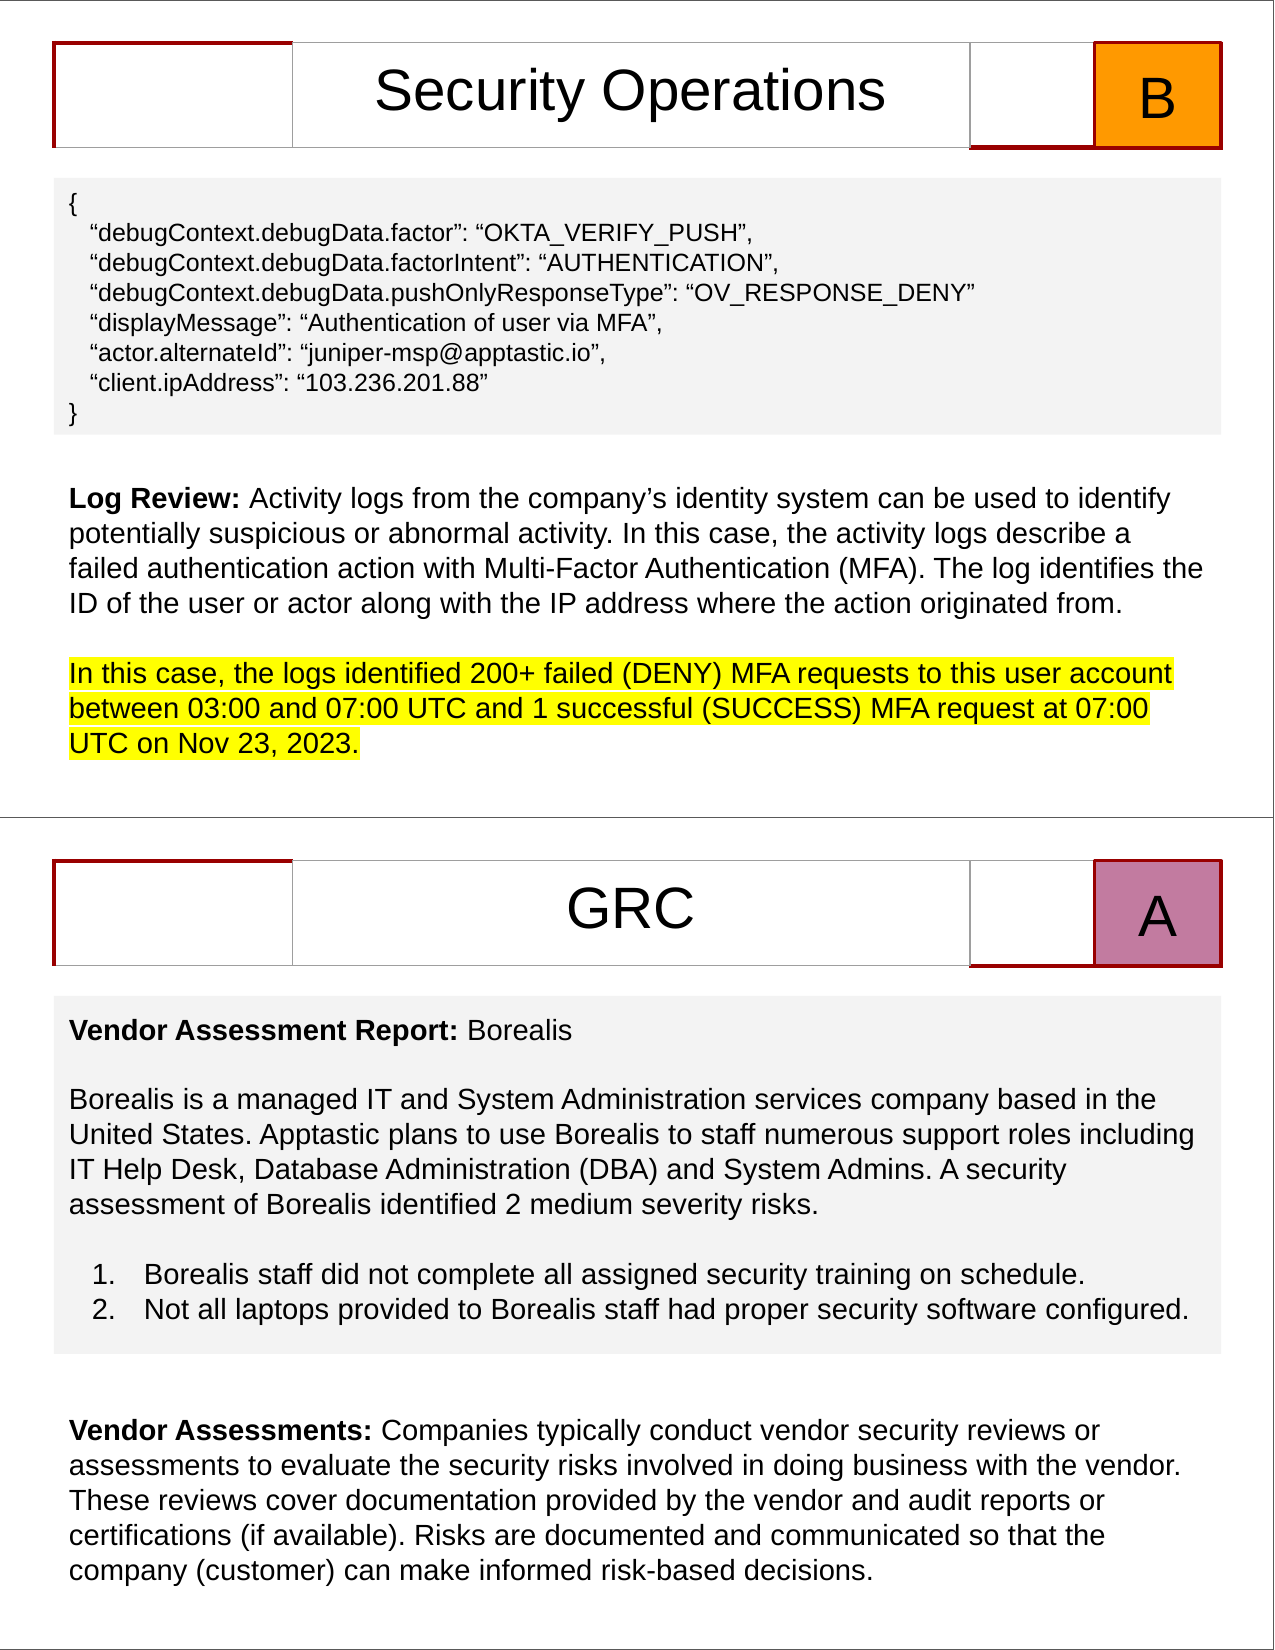

|  | Security Operations |  |
| --- | --- | --- |
B
{
   “debugContext.debugData.factor”: “OKTA_VERIFY_PUSH”,
   “debugContext.debugData.factorIntent”: “AUTHENTICATION”,
   “debugContext.debugData.pushOnlyResponseType”: “OV_RESPONSE_DENY”
   “displayMessage”: “Authentication of user via MFA”,
   “actor.alternateId”: “juniper-msp@apptastic.io”,
   “client.ipAddress”: “103.236.201.88”
}
Log Review: Activity logs from the company’s identity system can be used to identify potentially suspicious or abnormal activity. In this case, the activity logs describe a failed authentication action with Multi-Factor Authentication (MFA). The log identifies the ID of the user or actor along with the IP address where the action originated from.

In this case, the logs identified 200+ failed (DENY) MFA requests to this user account between 03:00 and 07:00 UTC and 1 successful (SUCCESS) MFA request at 07:00 UTC on Nov 23, 2023.

A
|  | GRC |  |
| --- | --- | --- |
Vendor Assessment Report: Borealis

Borealis is a managed IT and System Administration services company based in the United States. Apptastic plans to use Borealis to staff numerous support roles including IT Help Desk, Database Administration (DBA) and System Admins. A security assessment of Borealis identified 2 medium severity risks.

Borealis staff did not complete all assigned security training on schedule.
Not all laptops provided to Borealis staff had proper security software configured.
Vendor Assessments: Companies typically conduct vendor security reviews or assessments to evaluate the security risks involved in doing business with the vendor. These reviews cover documentation provided by the vendor and audit reports or certifications (if available). Risks are documented and communicated so that the company (customer) can make informed risk-based decisions.